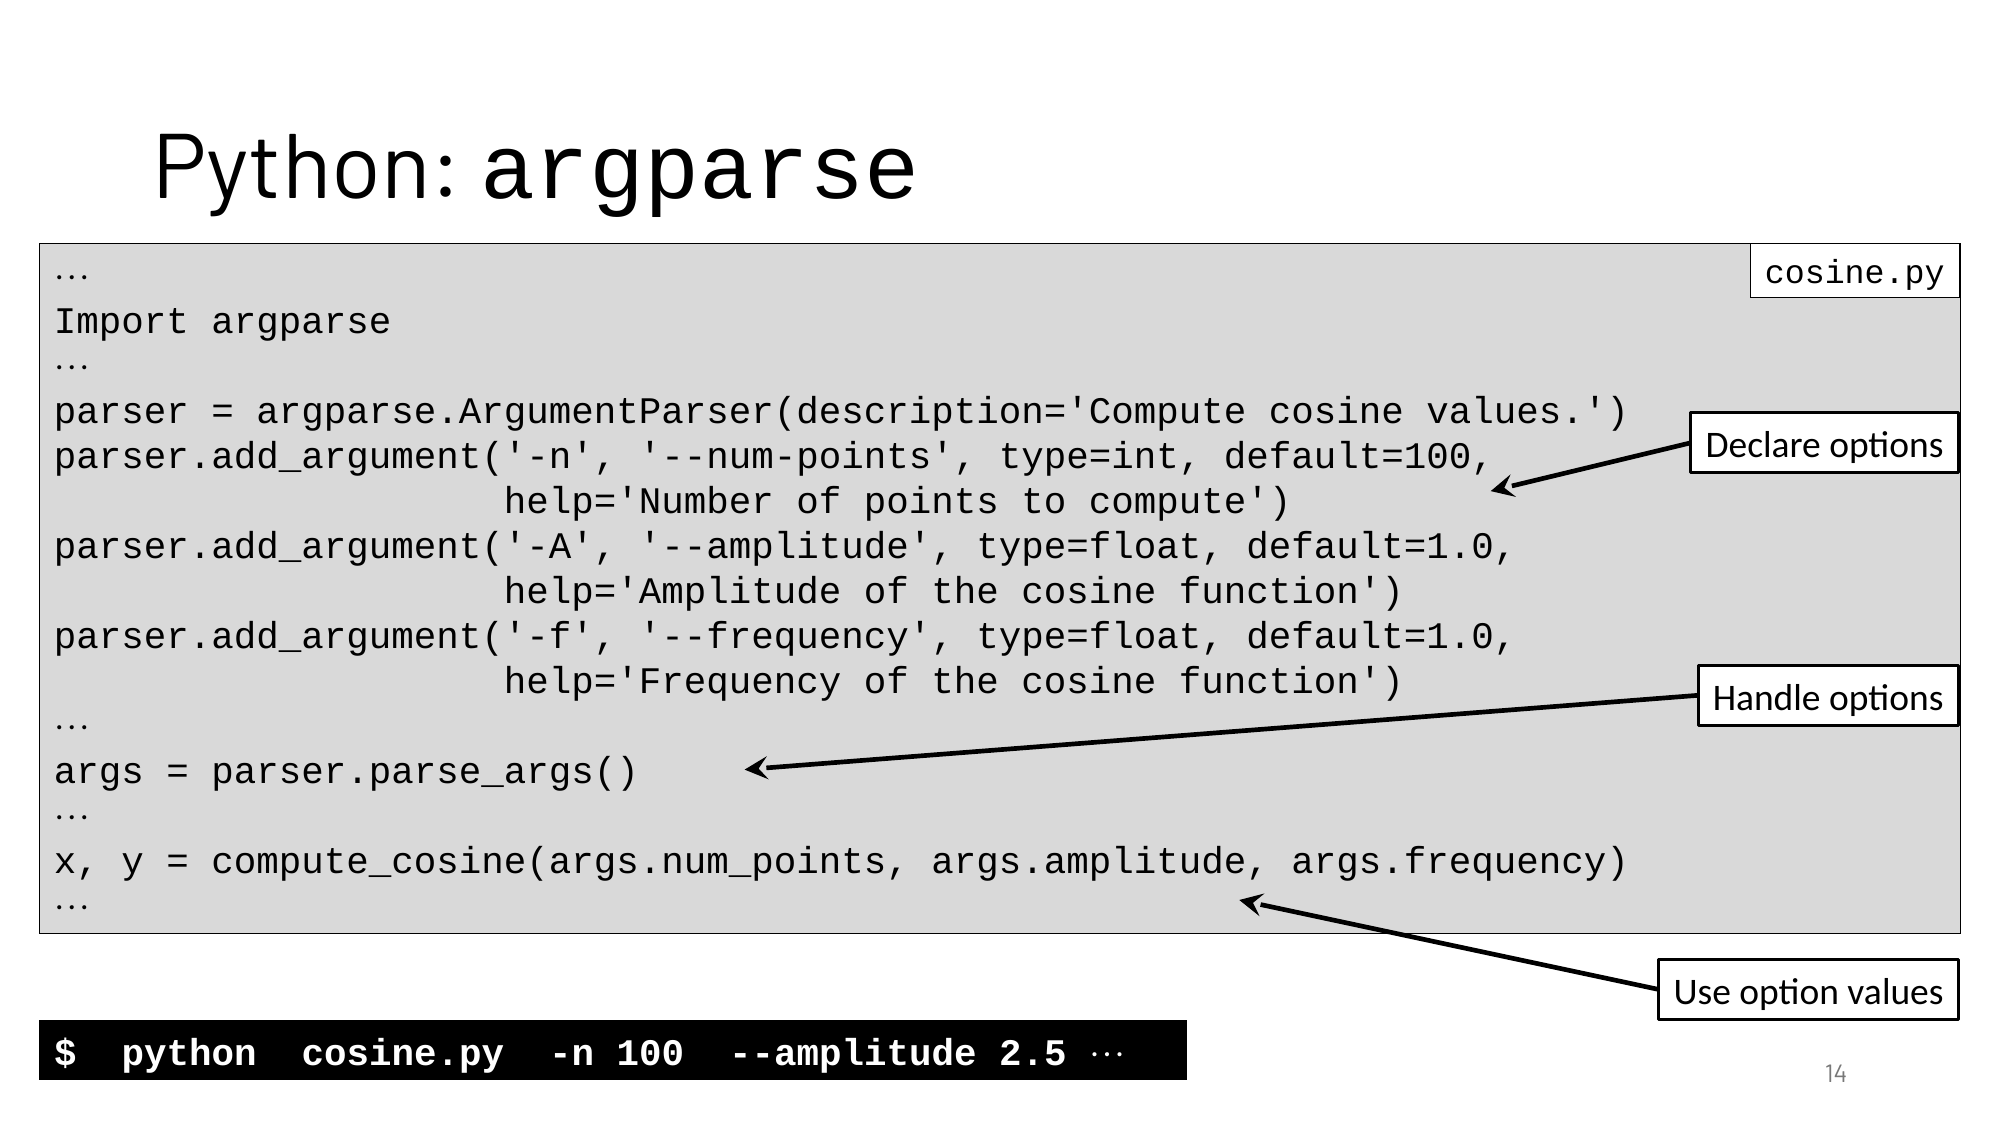

# Python: argparse
…
Import argparse
…
parser = argparse.ArgumentParser(description='Compute cosine values.')
parser.add_argument('-n', '--num-points', type=int, default=100,
                    help='Number of points to compute')
parser.add_argument('-A', '--amplitude', type=float, default=1.0,
                    help='Amplitude of the cosine function')
parser.add_argument('-f', '--frequency', type=float, default=1.0,
                    help='Frequency of the cosine function')
…
args = parser.parse_args()
…
x, y = compute_cosine(args.num_points, args.amplitude, args.frequency)
…
cosine.py
Declare options
Handle options
Use option values
$  python  cosine.py  -n 100  --amplitude 2.5 …
14